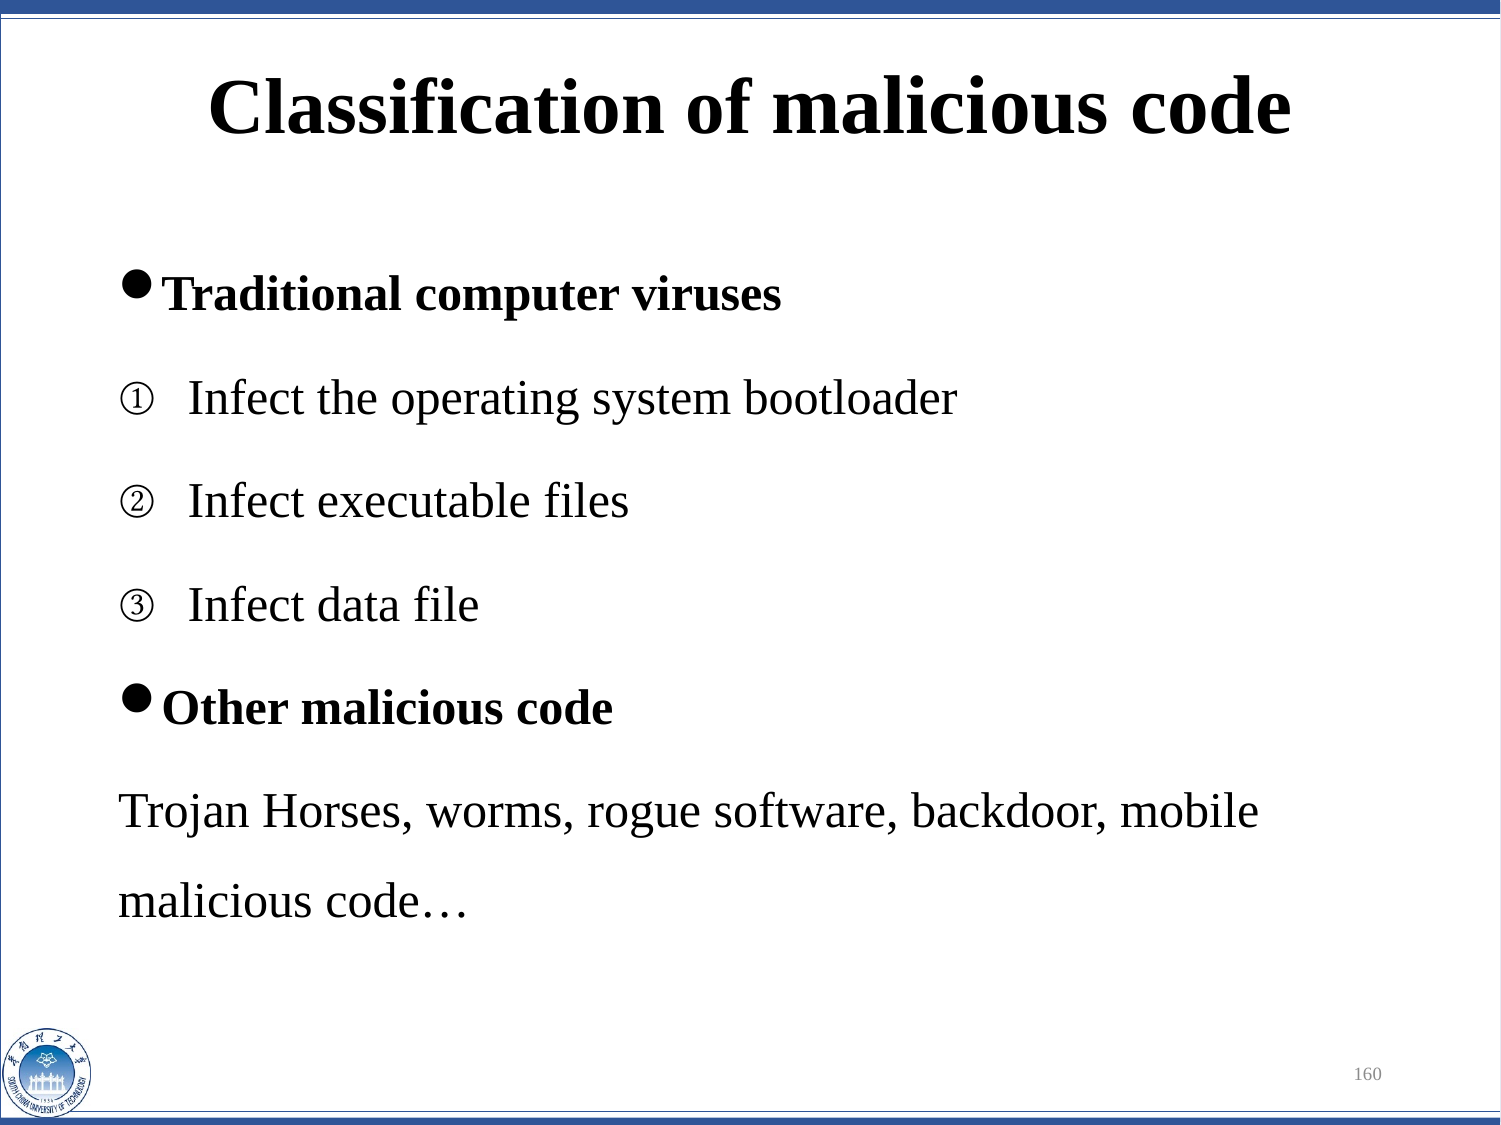

# Classification of malicious code
Traditional computer viruses
Infect the operating system bootloader
Infect executable files
Infect data file
Other malicious code
Trojan Horses, worms, rogue software, backdoor, mobile malicious code…
160